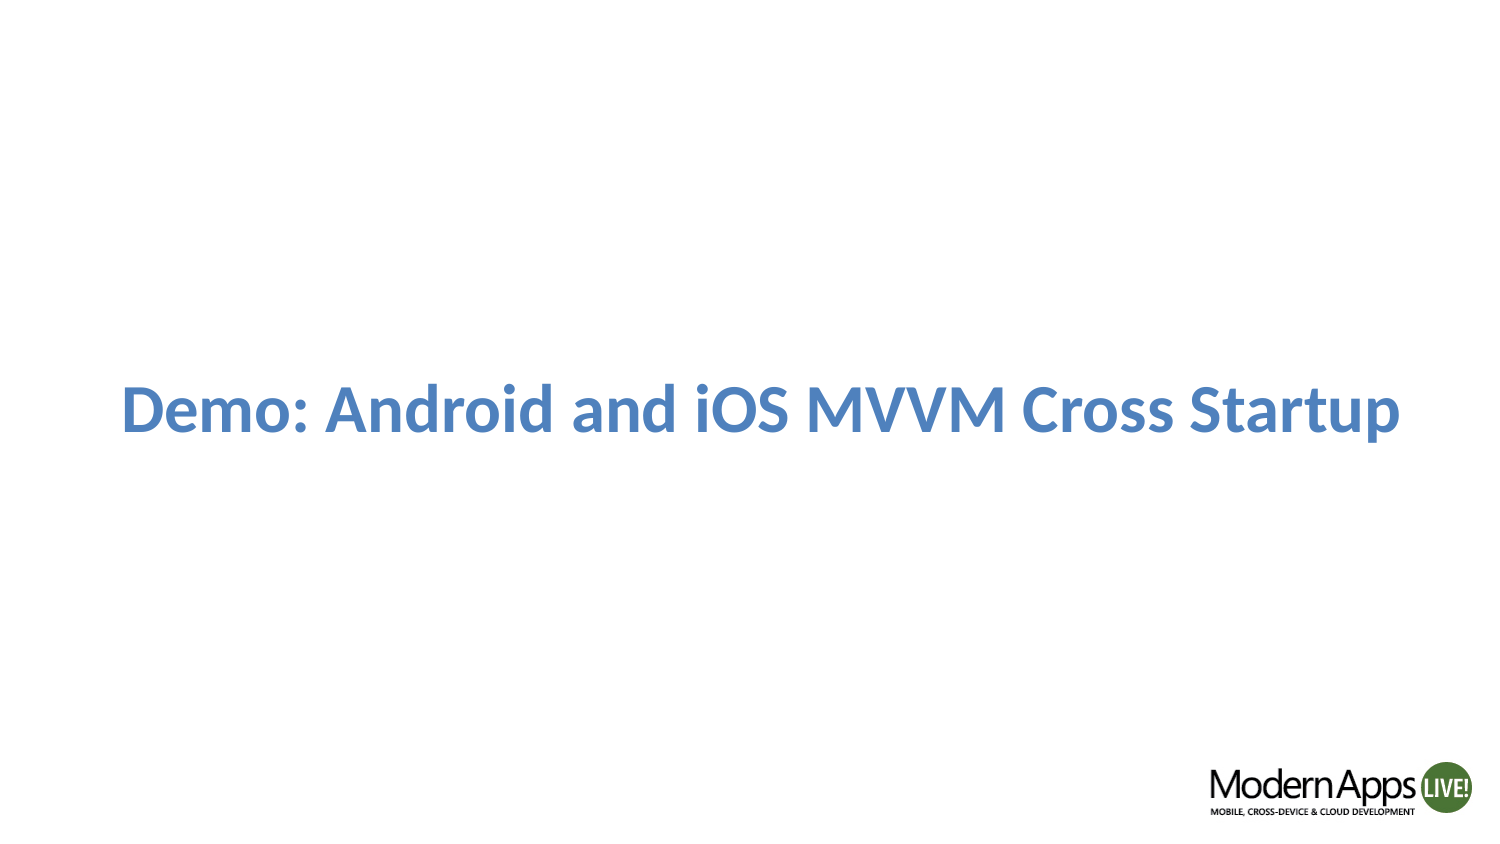

# Demo: Android and iOS MVVM Cross Startup